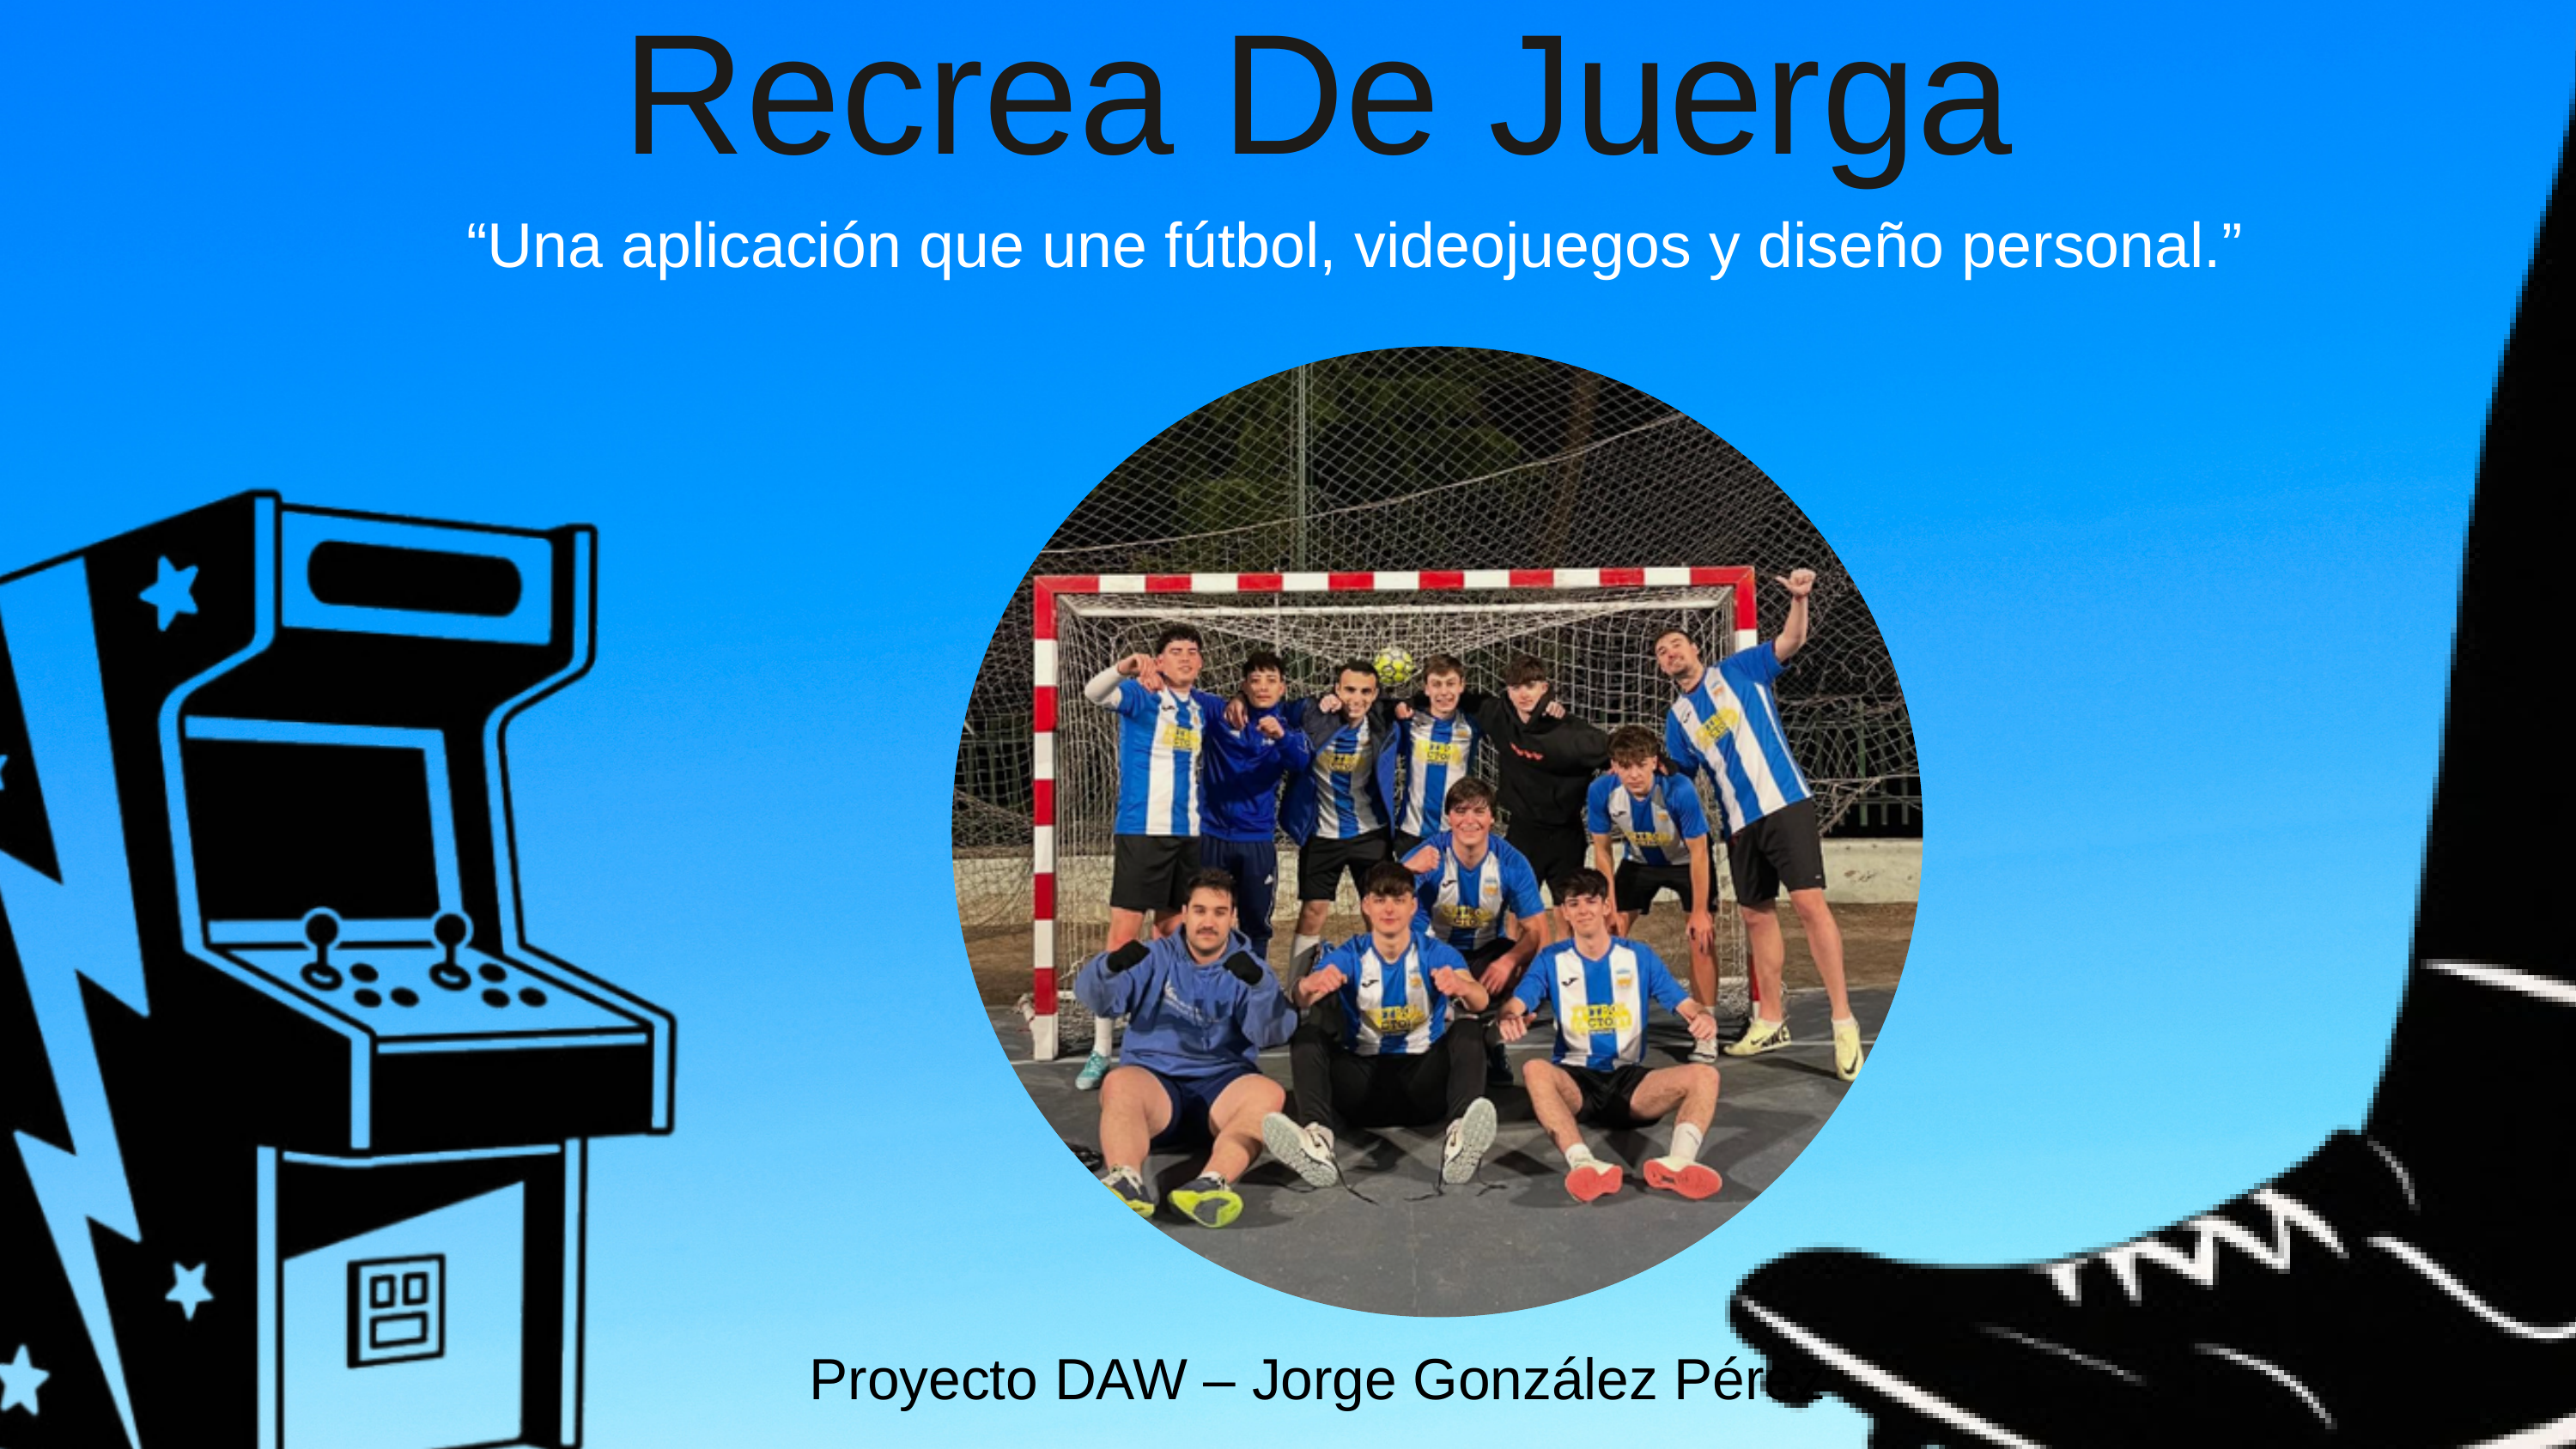

Recrea De Juerga
“Una aplicación que une fútbol, videojuegos y diseño personal.”

Proyecto DAW – Jorge González Pérez